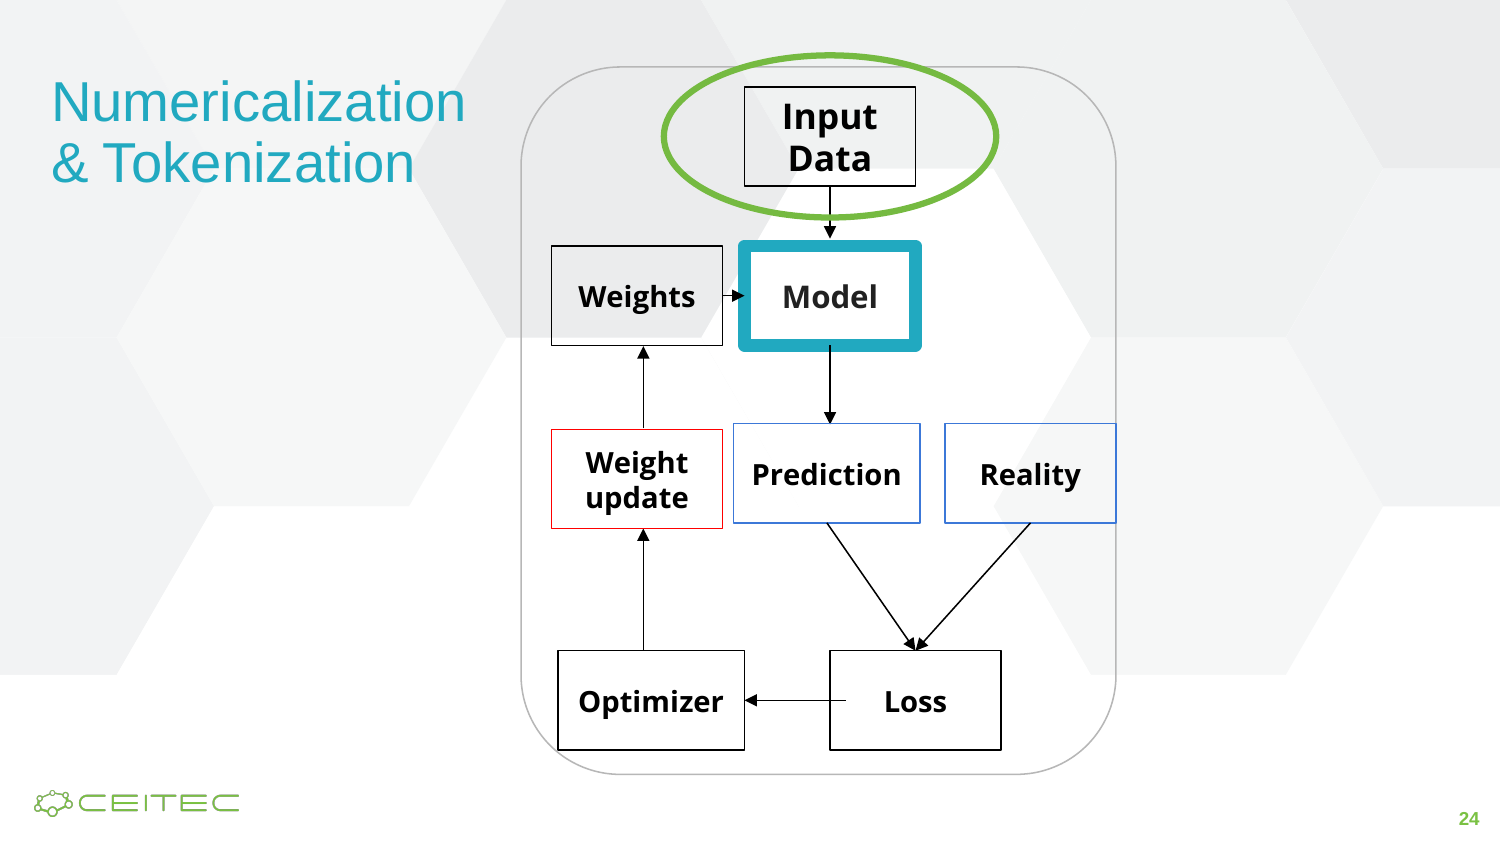

# Numericalization
& Tokenization

Input Data
Weights
Model
Reality
Prediction
Weight update
Loss
Optimizer
24